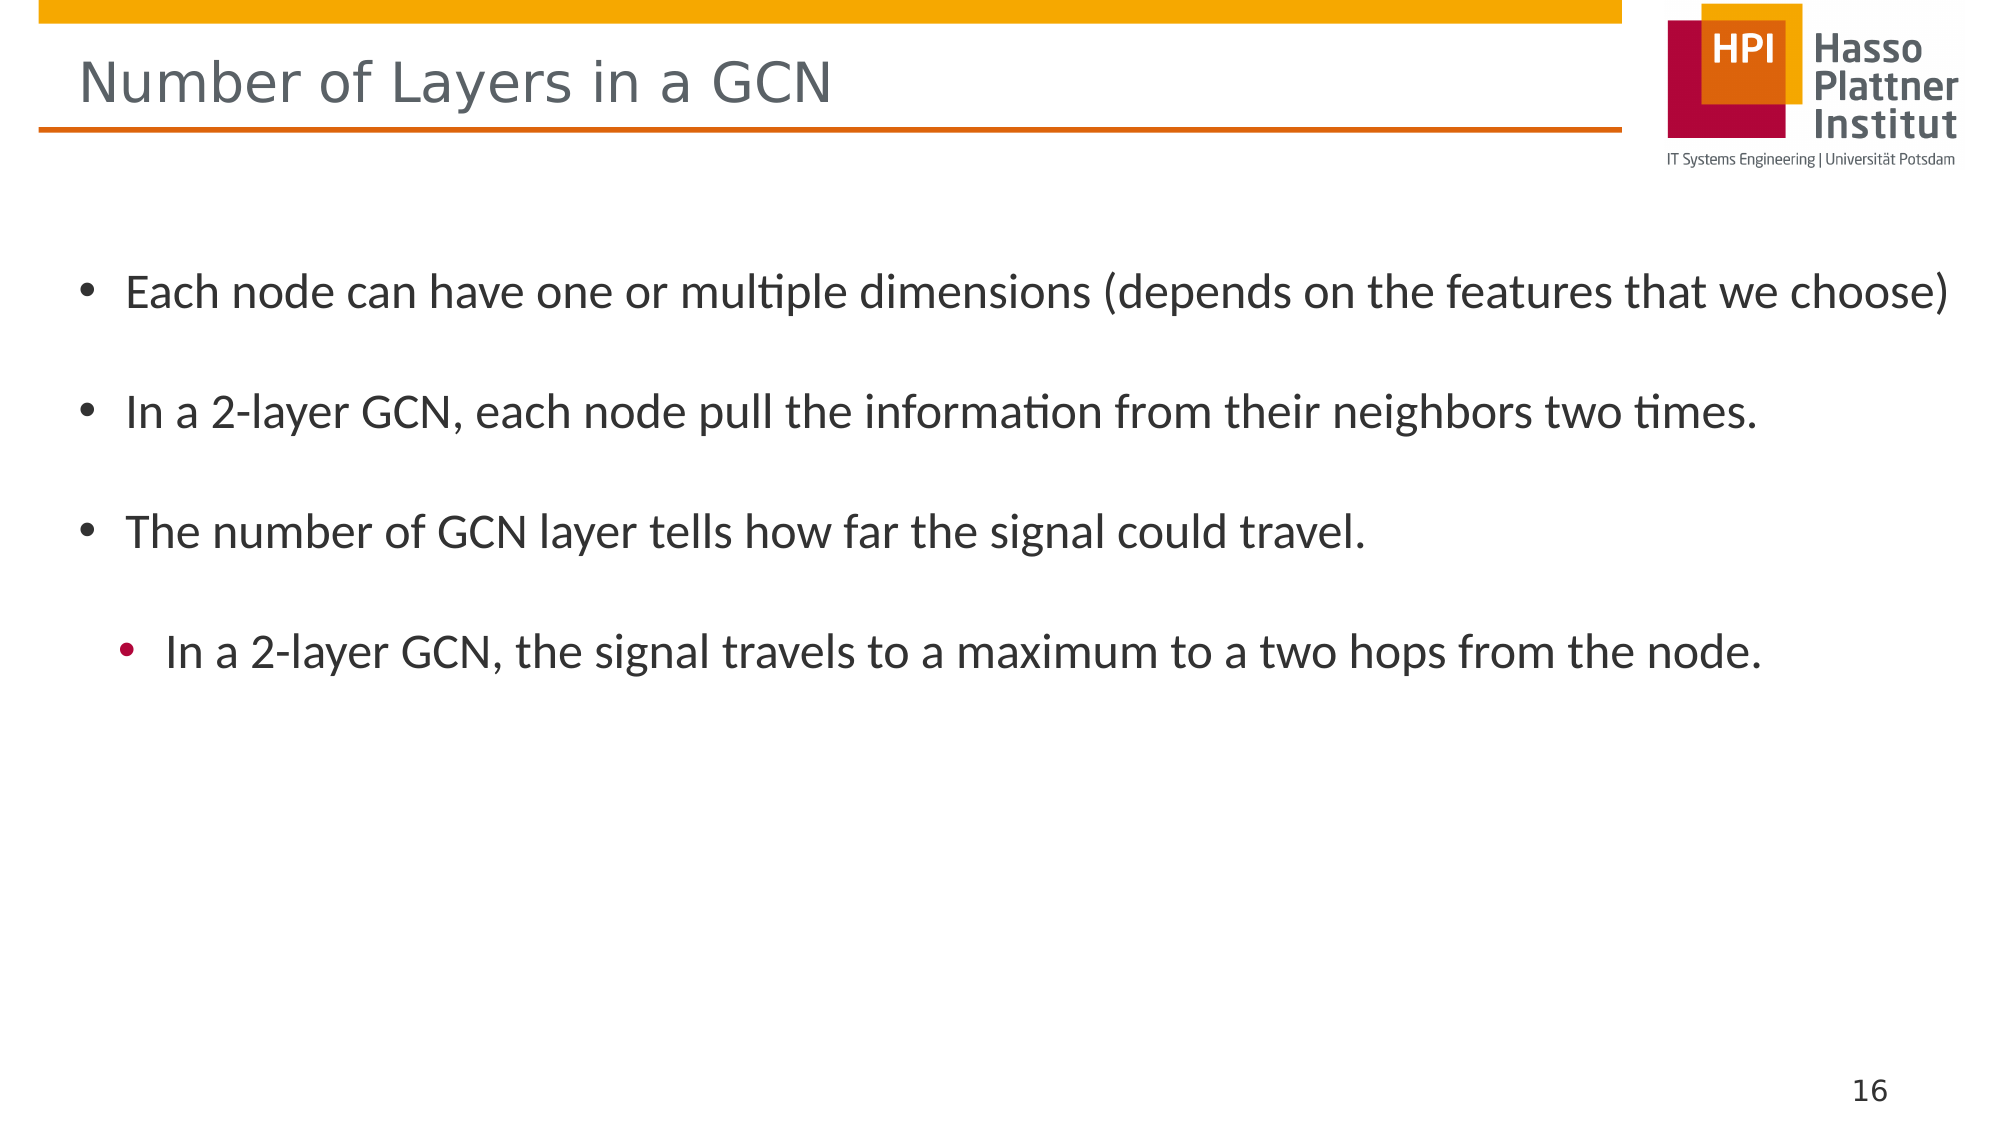

# Number of Layers in a GCN
Each node can have one or multiple dimensions (depends on the features that we choose)
In a 2-layer GCN, each node pull the information from their neighbors two times.
The number of GCN layer tells how far the signal could travel.
In a 2-layer GCN, the signal travels to a maximum to a two hops from the node.

16